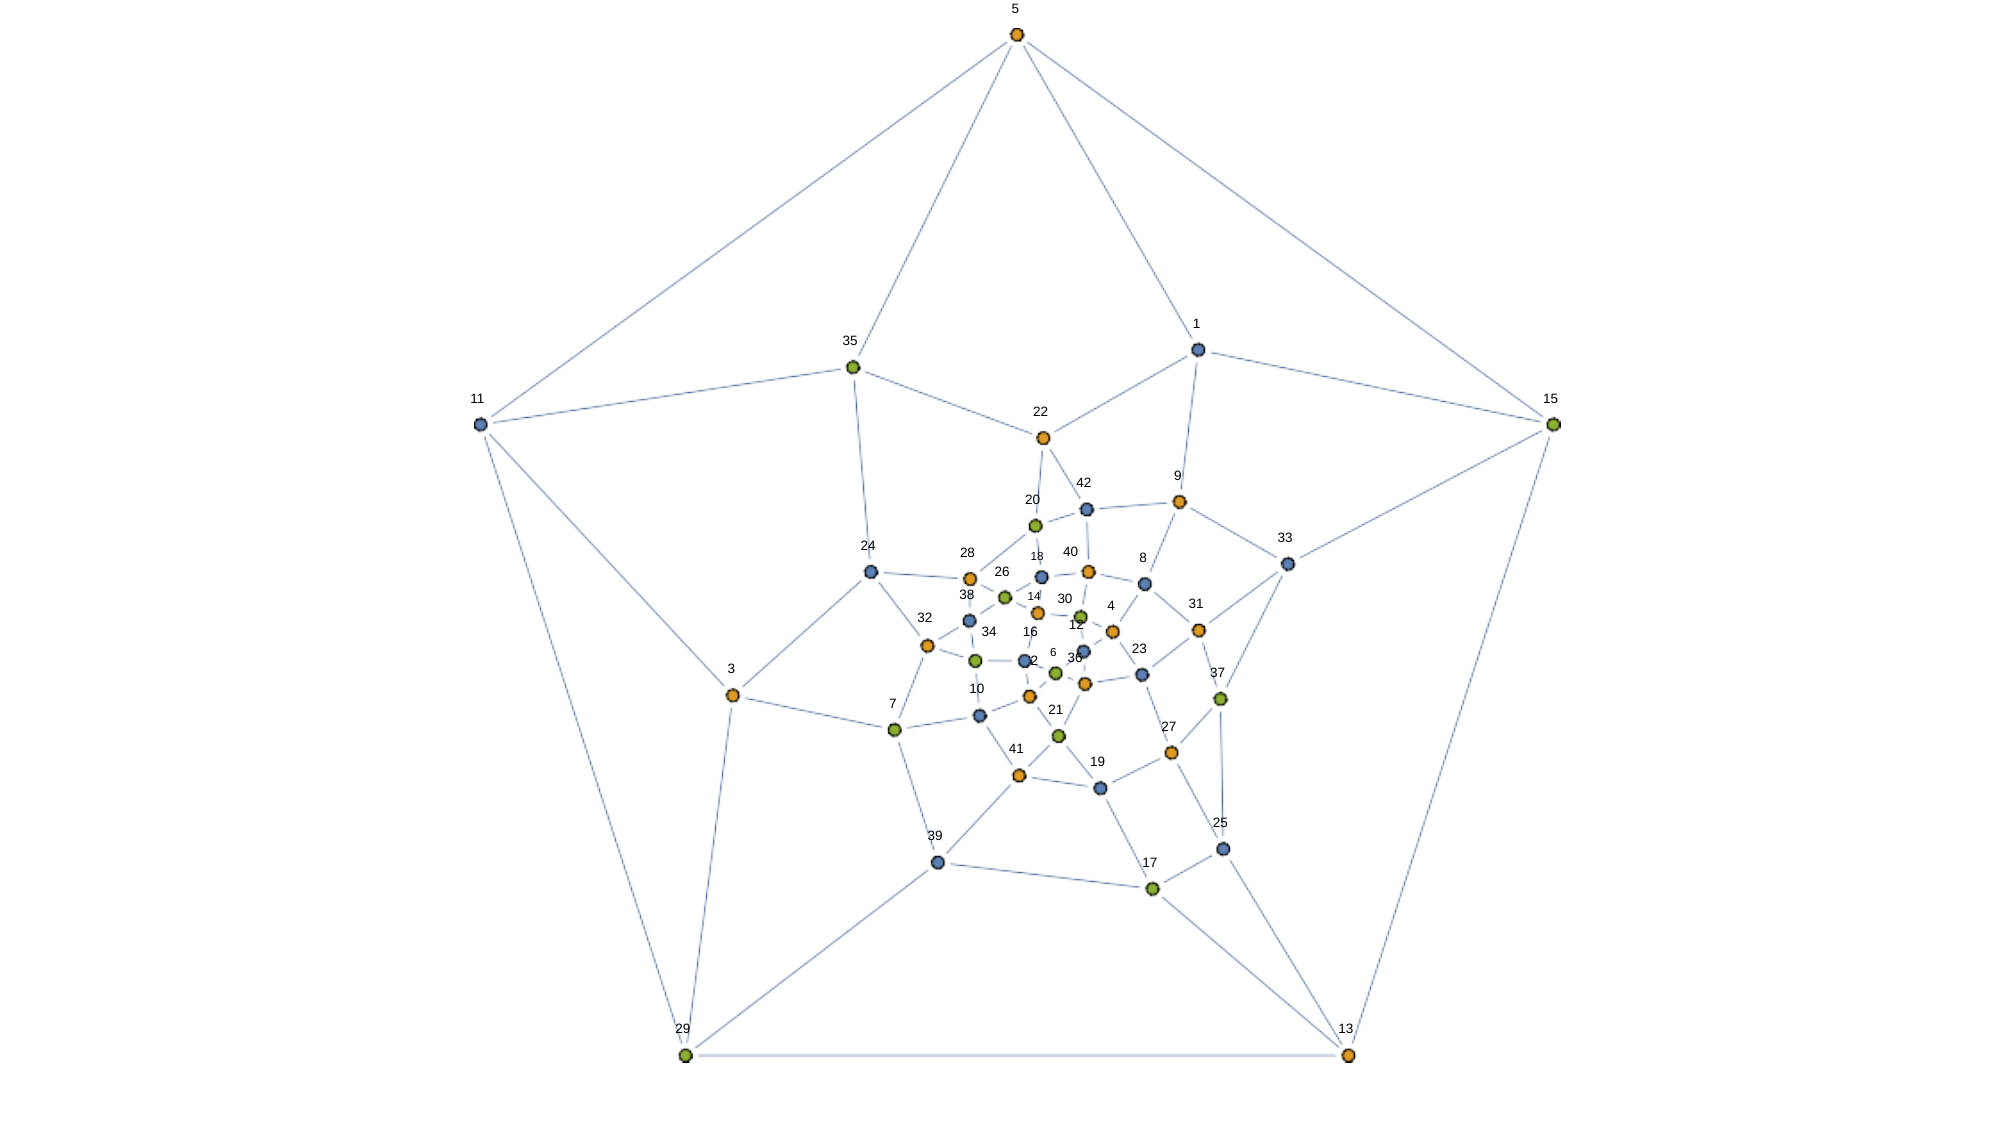

5

1
35
11
15
22
9
42
20
33
24
18      40

14     30
28
8
26
38
31
4
32
34       16

2
12
6   36
23
3
37
10
7
21
27
41
19
25
39
17
29
13